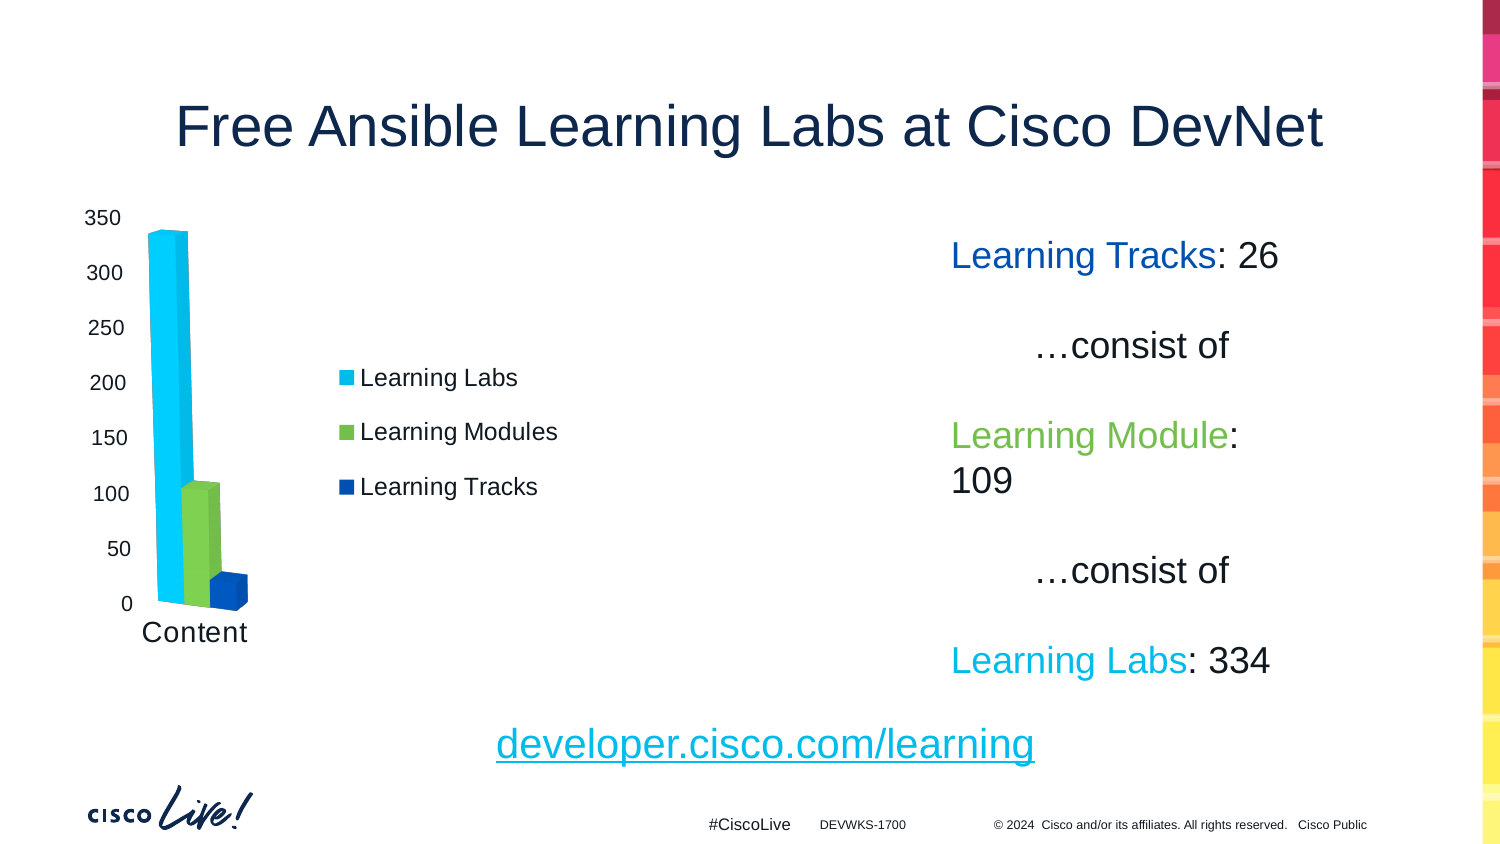

# Free Ansible Learning Labs at Cisco DevNet

[unsupported chart]

Learning Tracks: 26

…consist of

Learning Module: 109

…consist of

Learning Labs: 334

developer.cisco.com/learning
DEVWKS-1700